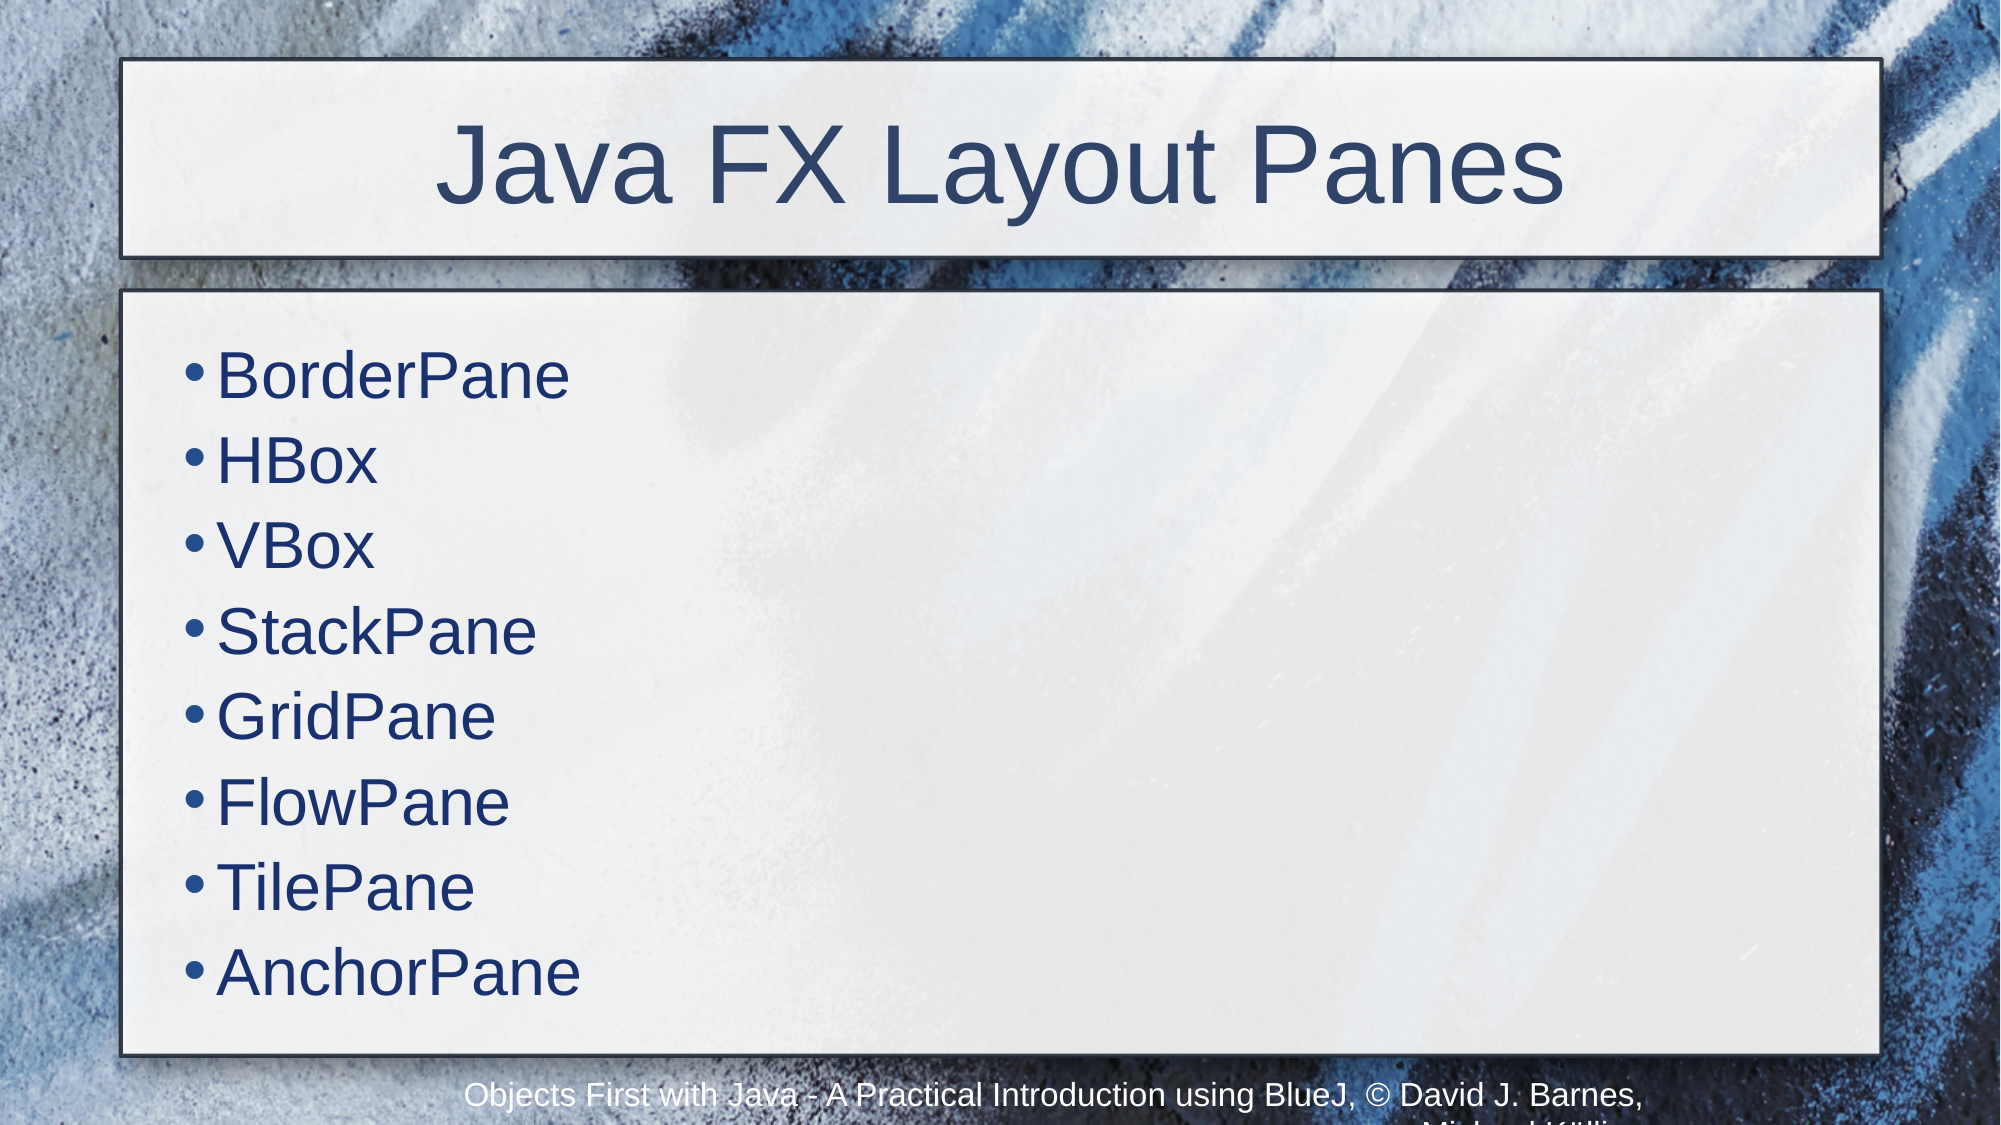

# Java FX Layout Panes
BorderPane
HBox
VBox
StackPane
GridPane
FlowPane
TilePane
AnchorPane